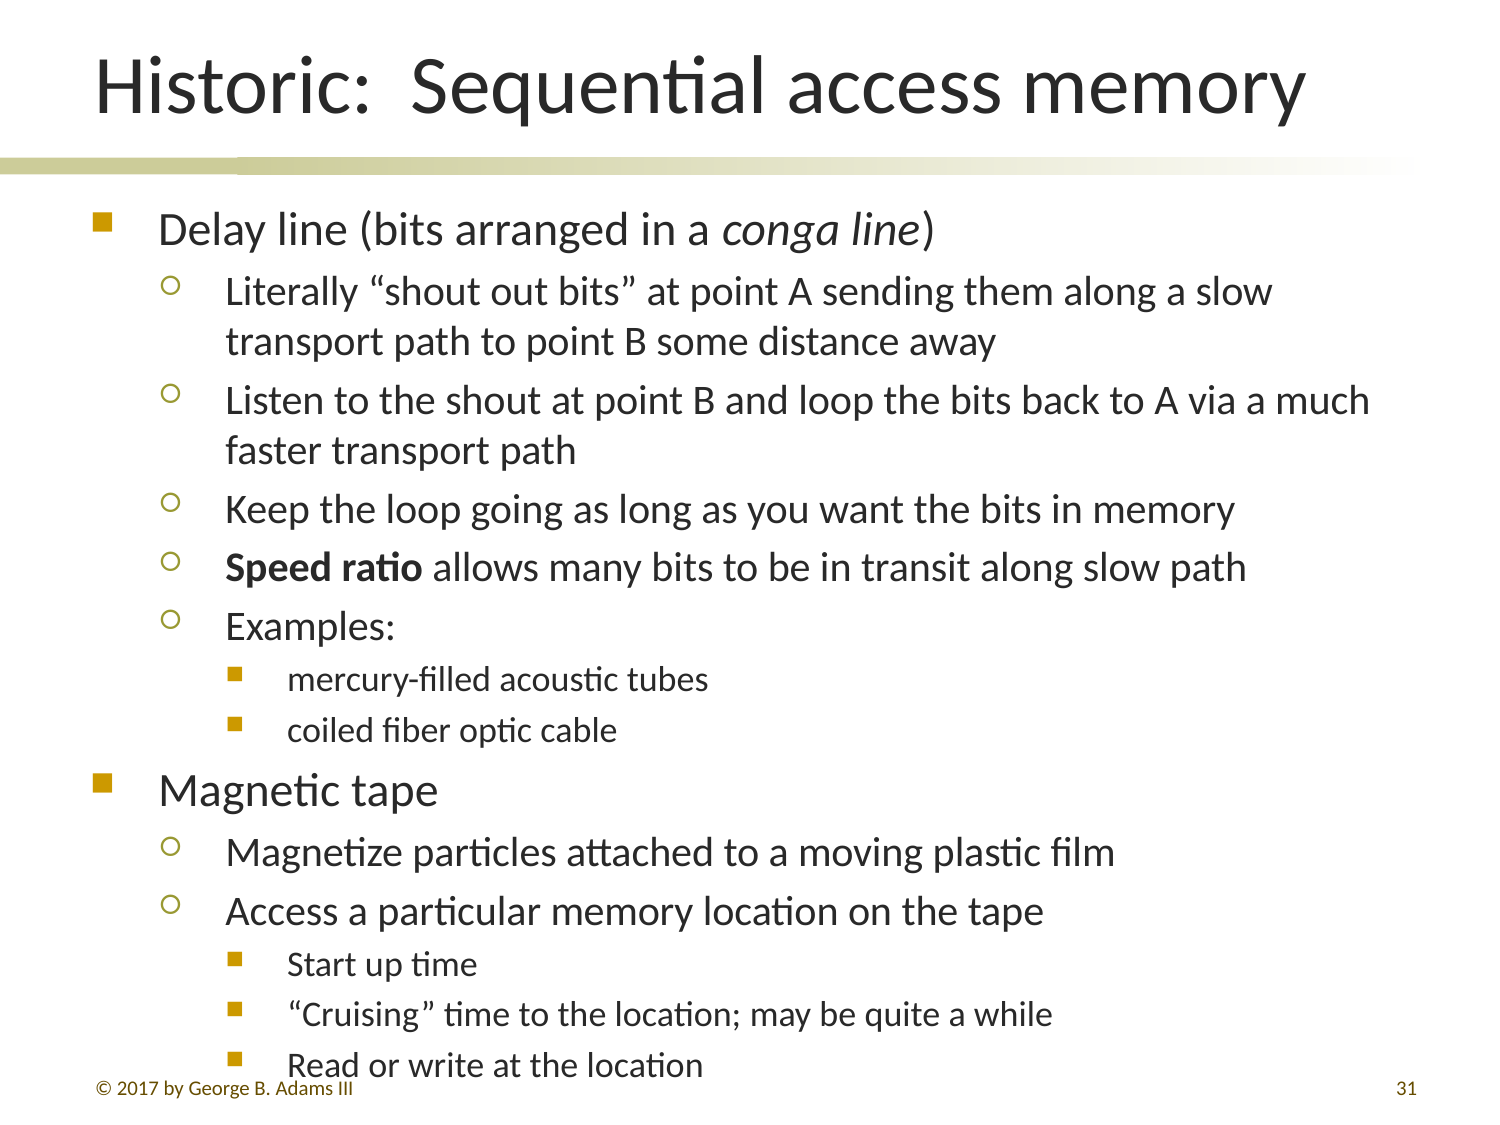

# Historic:  Sequential access memory
Delay line (bits arranged in a conga line)
Literally “shout out bits” at point A sending them along a slow transport path to point B some distance away
Listen to the shout at point B and loop the bits back to A via a much faster transport path
Keep the loop going as long as you want the bits in memory
Speed ratio allows many bits to be in transit along slow path
Examples:
mercury-filled acoustic tubes
coiled fiber optic cable
Magnetic tape
Magnetize particles attached to a moving plastic film
Access a particular memory location on the tape
Start up time
“Cruising” time to the location; may be quite a while
Read or write at the location
© 2017 by George B. Adams III
31